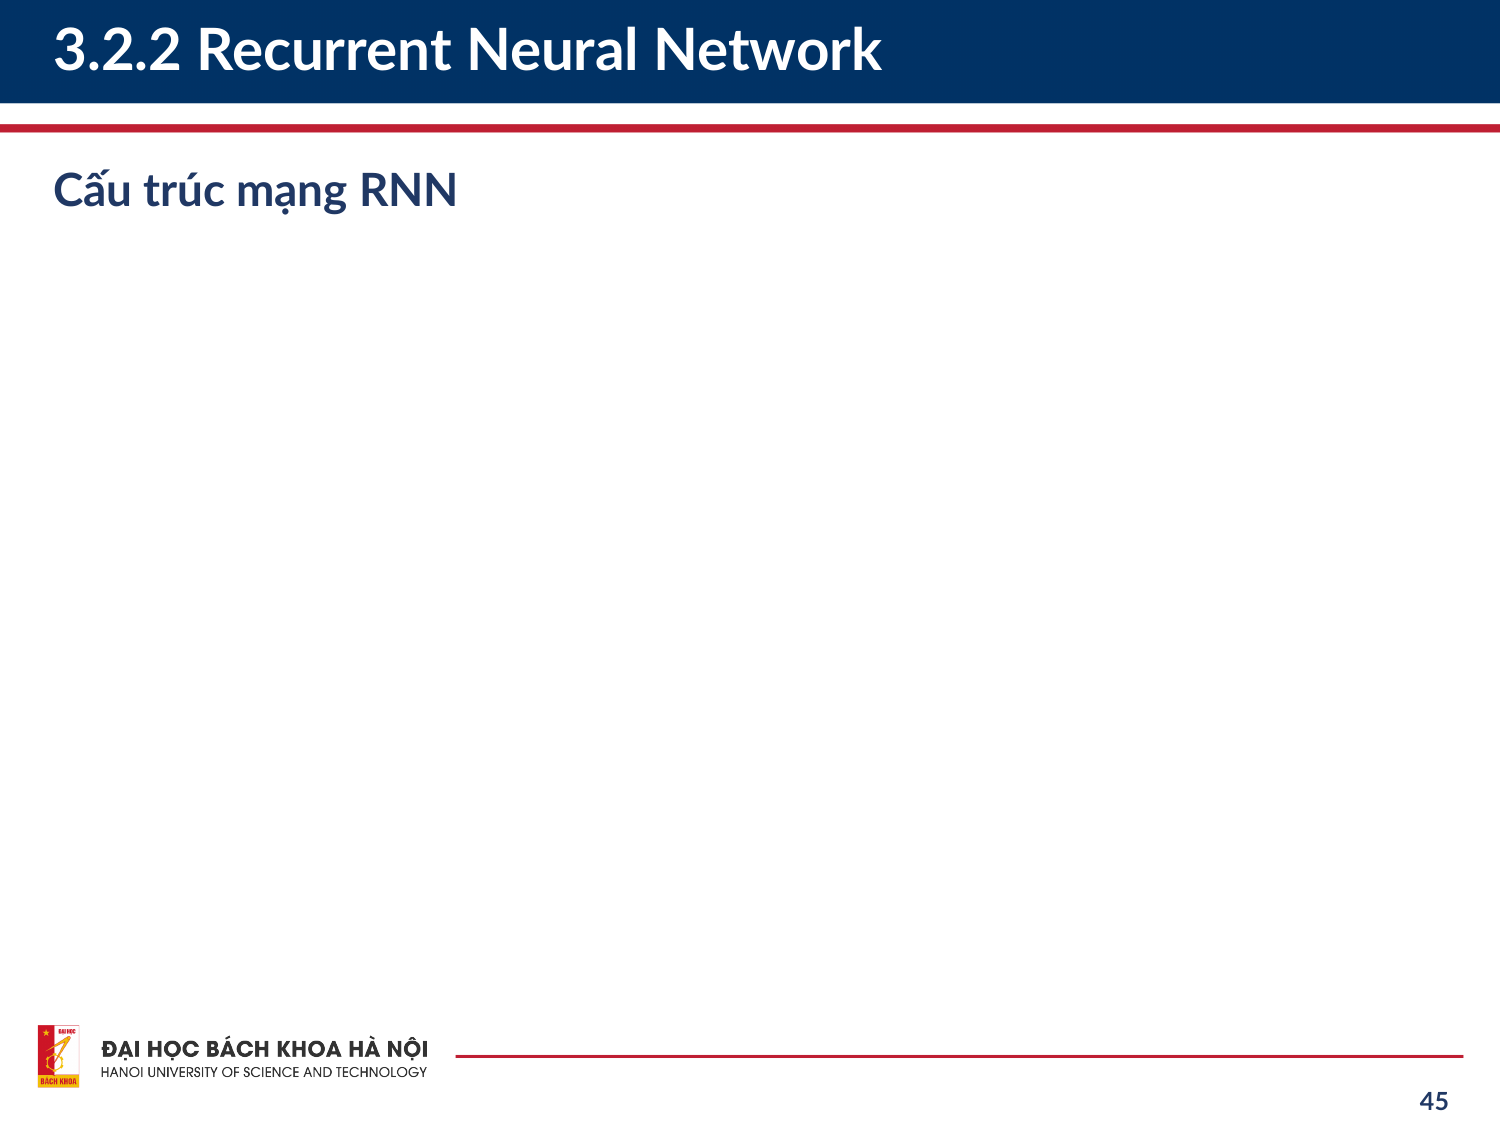

# 3.2.2 Recurrent Neural Network
Cấu trúc mạng RNN

45